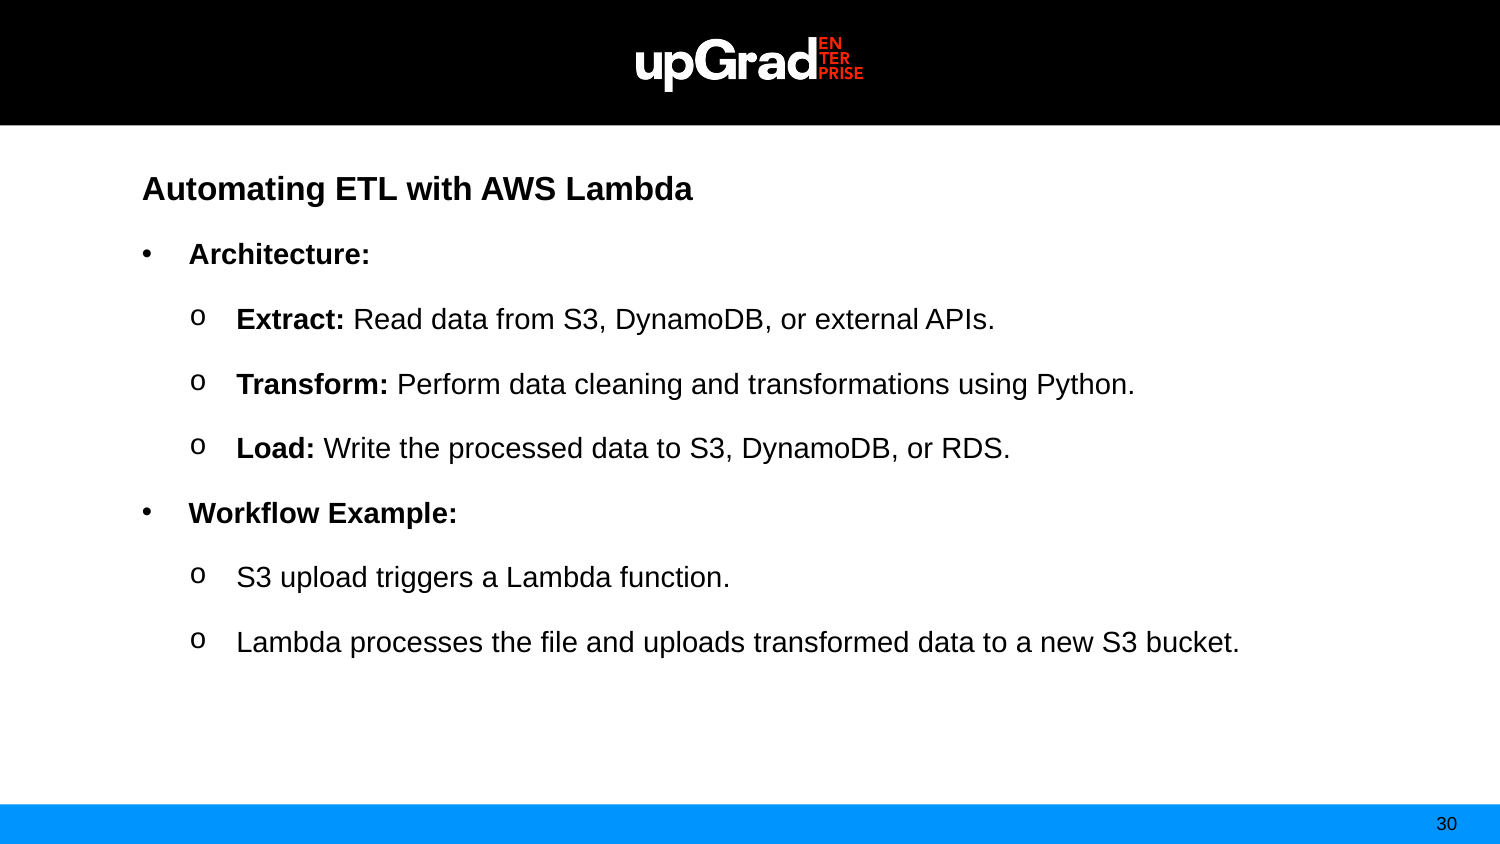

Automating ETL with AWS Lambda
Architecture:
Extract: Read data from S3, DynamoDB, or external APIs.
Transform: Perform data cleaning and transformations using Python.
Load: Write the processed data to S3, DynamoDB, or RDS.
Workflow Example:
S3 upload triggers a Lambda function.
Lambda processes the file and uploads transformed data to a new S3 bucket.
30